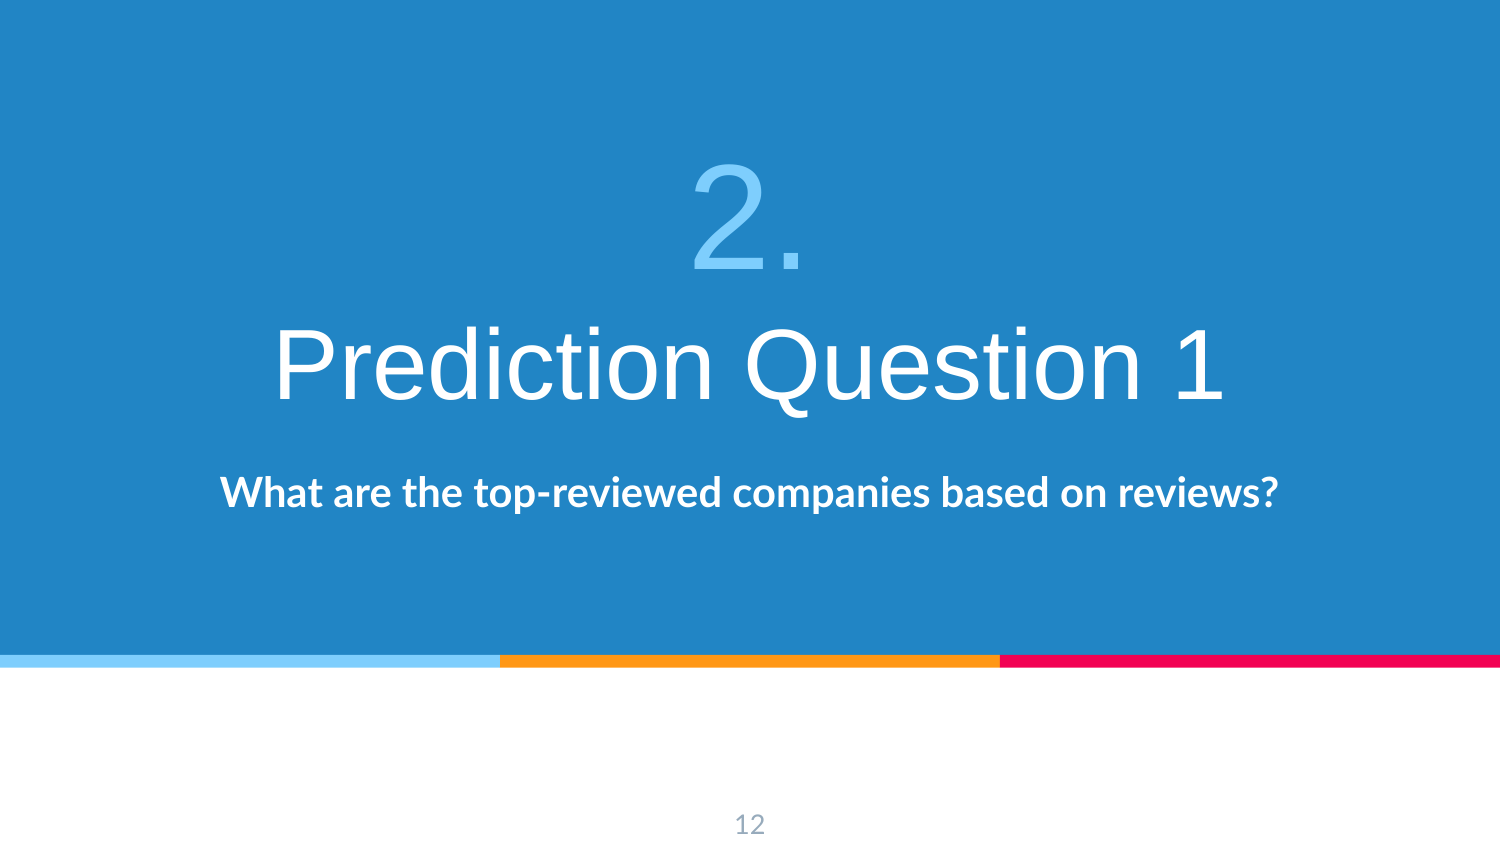

# 2.
Prediction Question 1

What are the top-reviewed companies based on reviews?

12